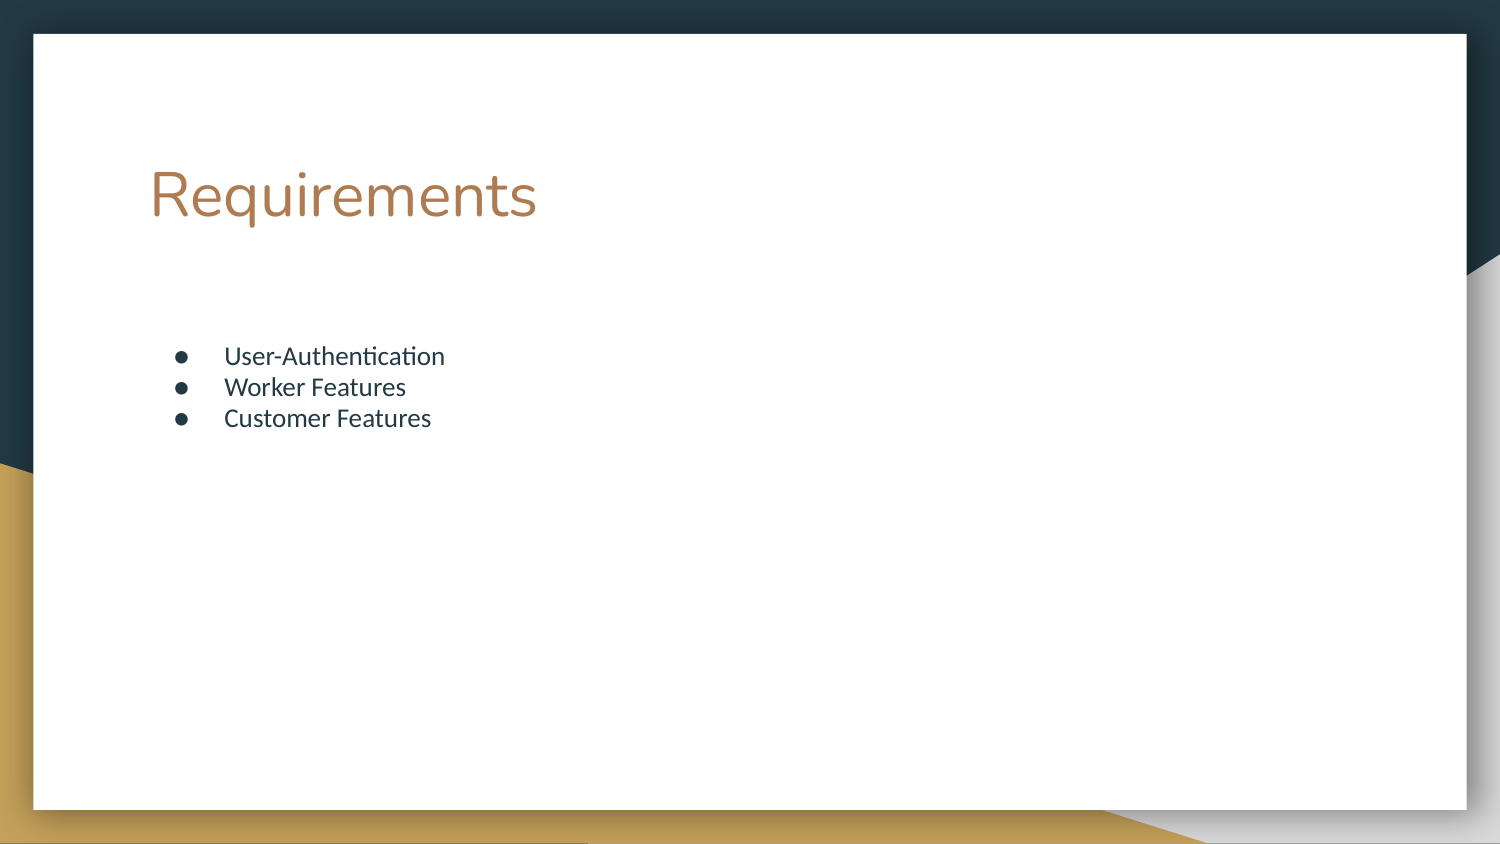

# Requirements
User-Authentication
Worker Features
Customer Features